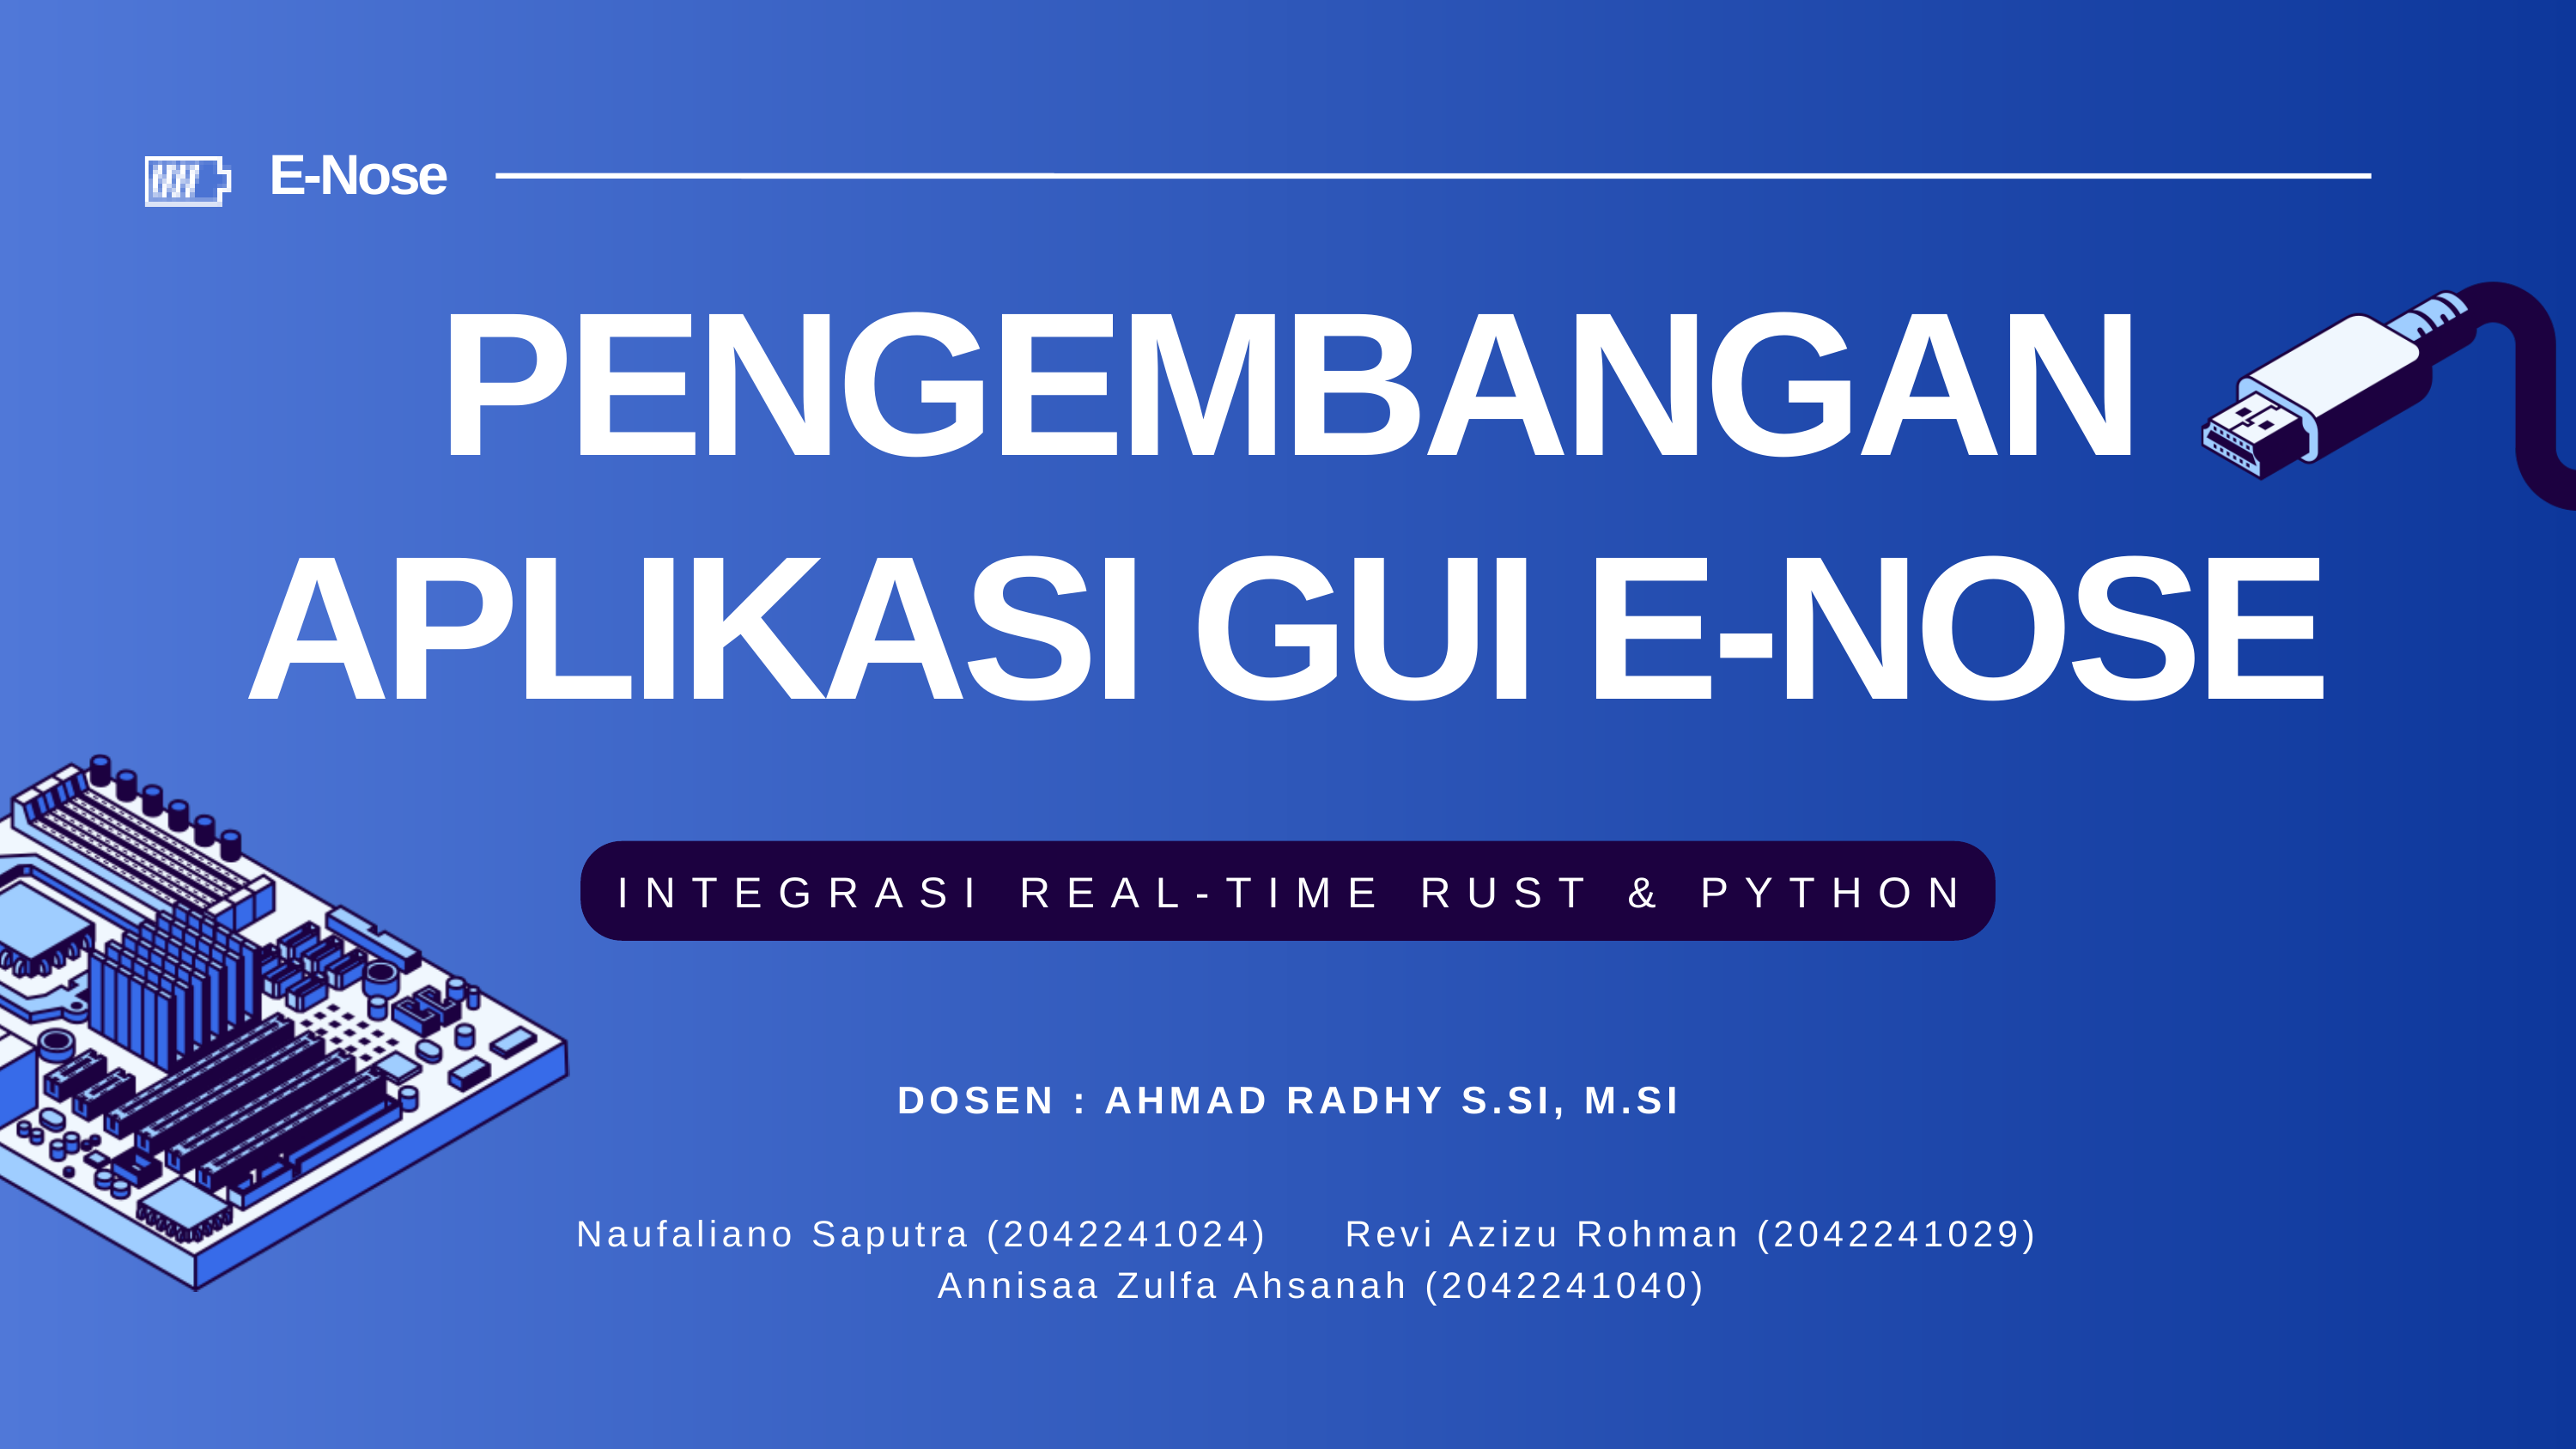

E-Nose

PENGEMBANGAN APLIKASI GUI E-NOSE

INTEGRASI REAL-TIME RUST & PYTHON
DOSEN : AHMAD RADHY S.SI, M.SI
Naufaliano Saputra (2042241024)     Revi Azizu Rohman (2042241029)
 Annisaa Zulfa Ahsanah (2042241040)